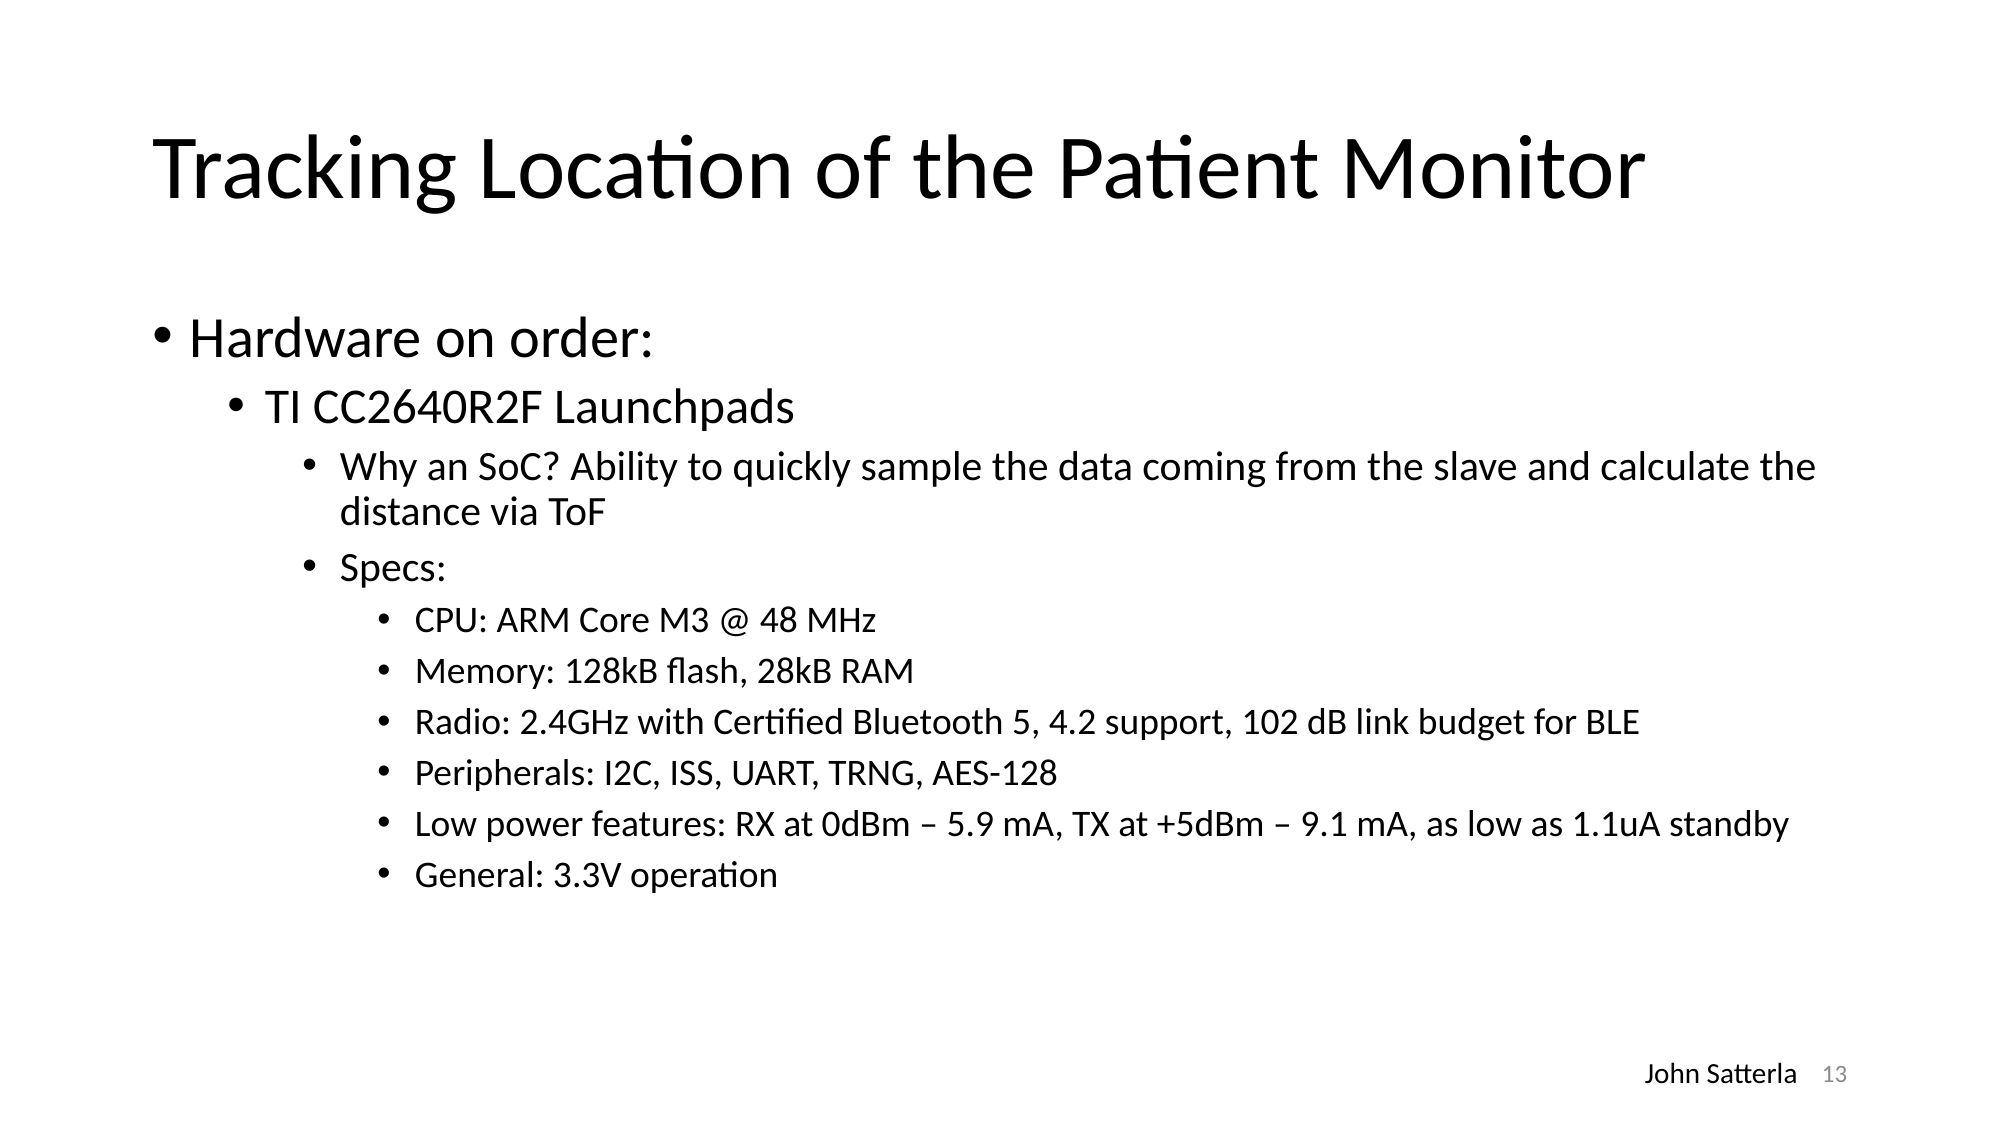

# Tracking Location of the Patient Monitor
Hardware on order:
TI CC2640R2F Launchpads
Why an SoC? Ability to quickly sample the data coming from the slave and calculate the distance via ToF
Specs:
CPU: ARM Core M3 @ 48 MHz
Memory: 128kB flash, 28kB RAM
Radio: 2.4GHz with Certified Bluetooth 5, 4.2 support, 102 dB link budget for BLE
Peripherals: I2C, ISS, UART, TRNG, AES-128
Low power features: RX at 0dBm – 5.9 mA, TX at +5dBm – 9.1 mA, as low as 1.1uA standby
General: 3.3V operation

13
John Satterla